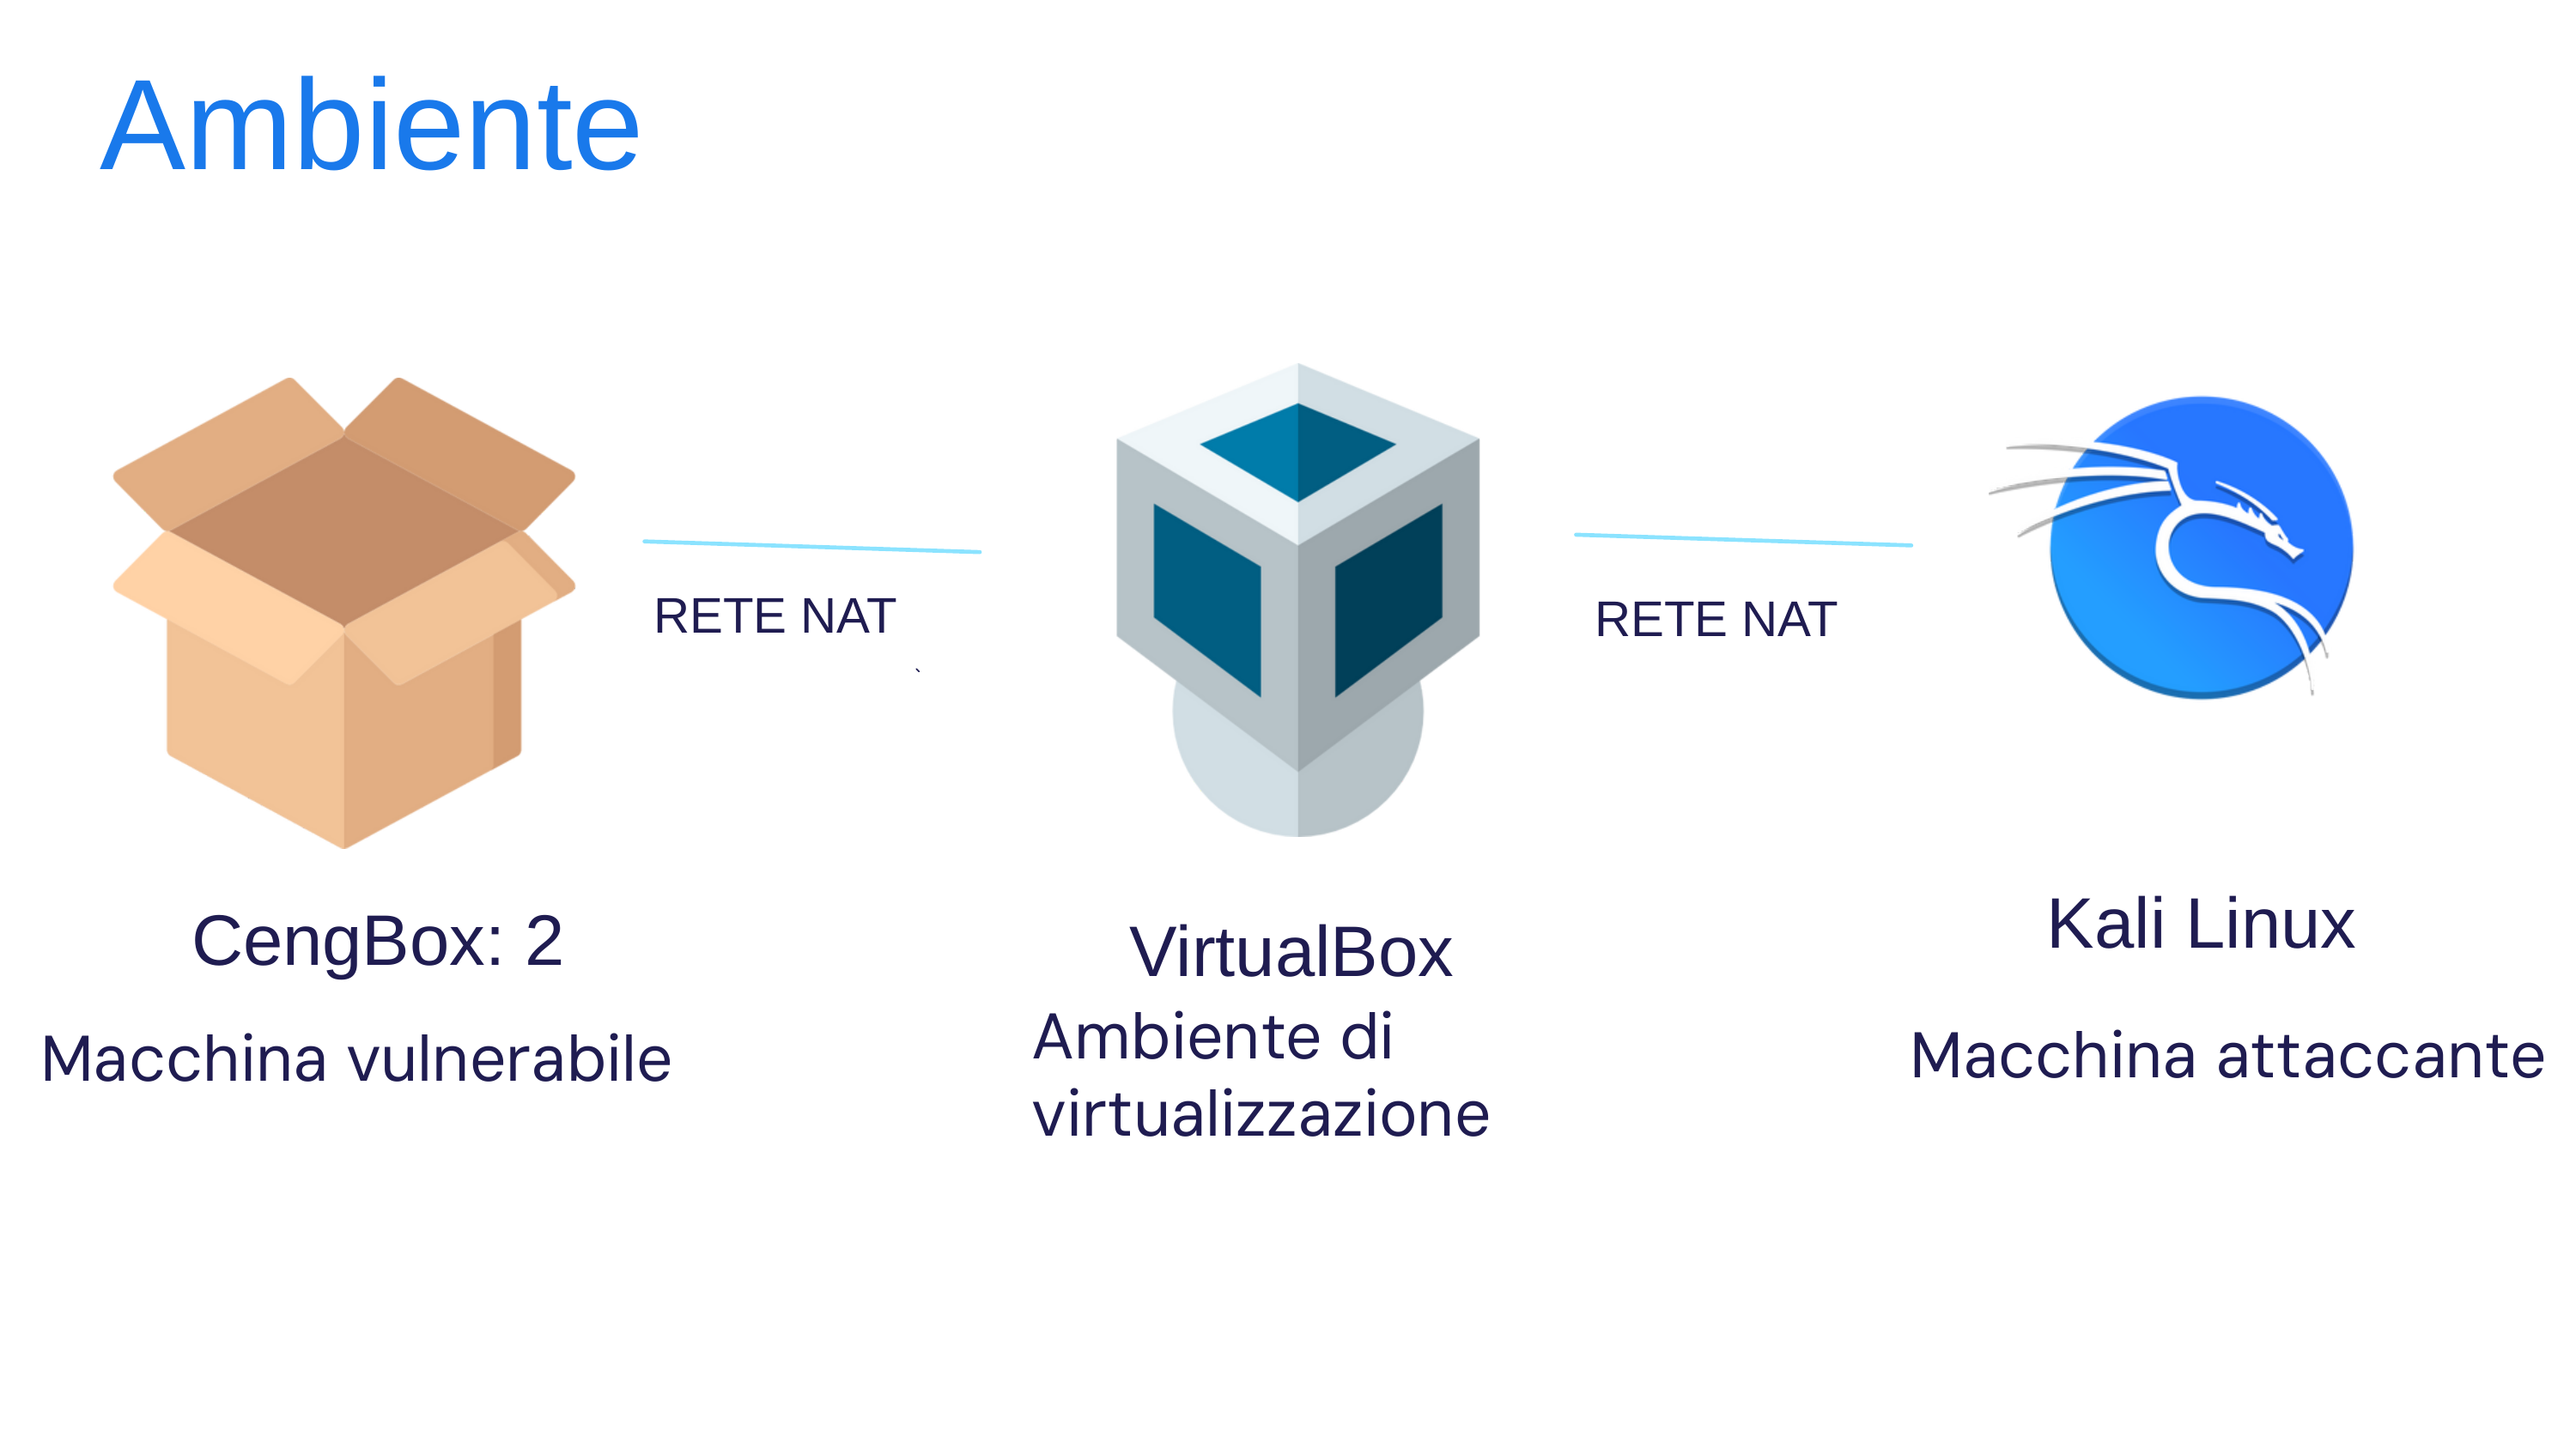

Ambiente

RETE NAT
RETE NAT

Kali Linux
CengBox: 2
VirtualBox
Ambiente di virtualizzazione
Macchina attaccante
Macchina vulnerabile